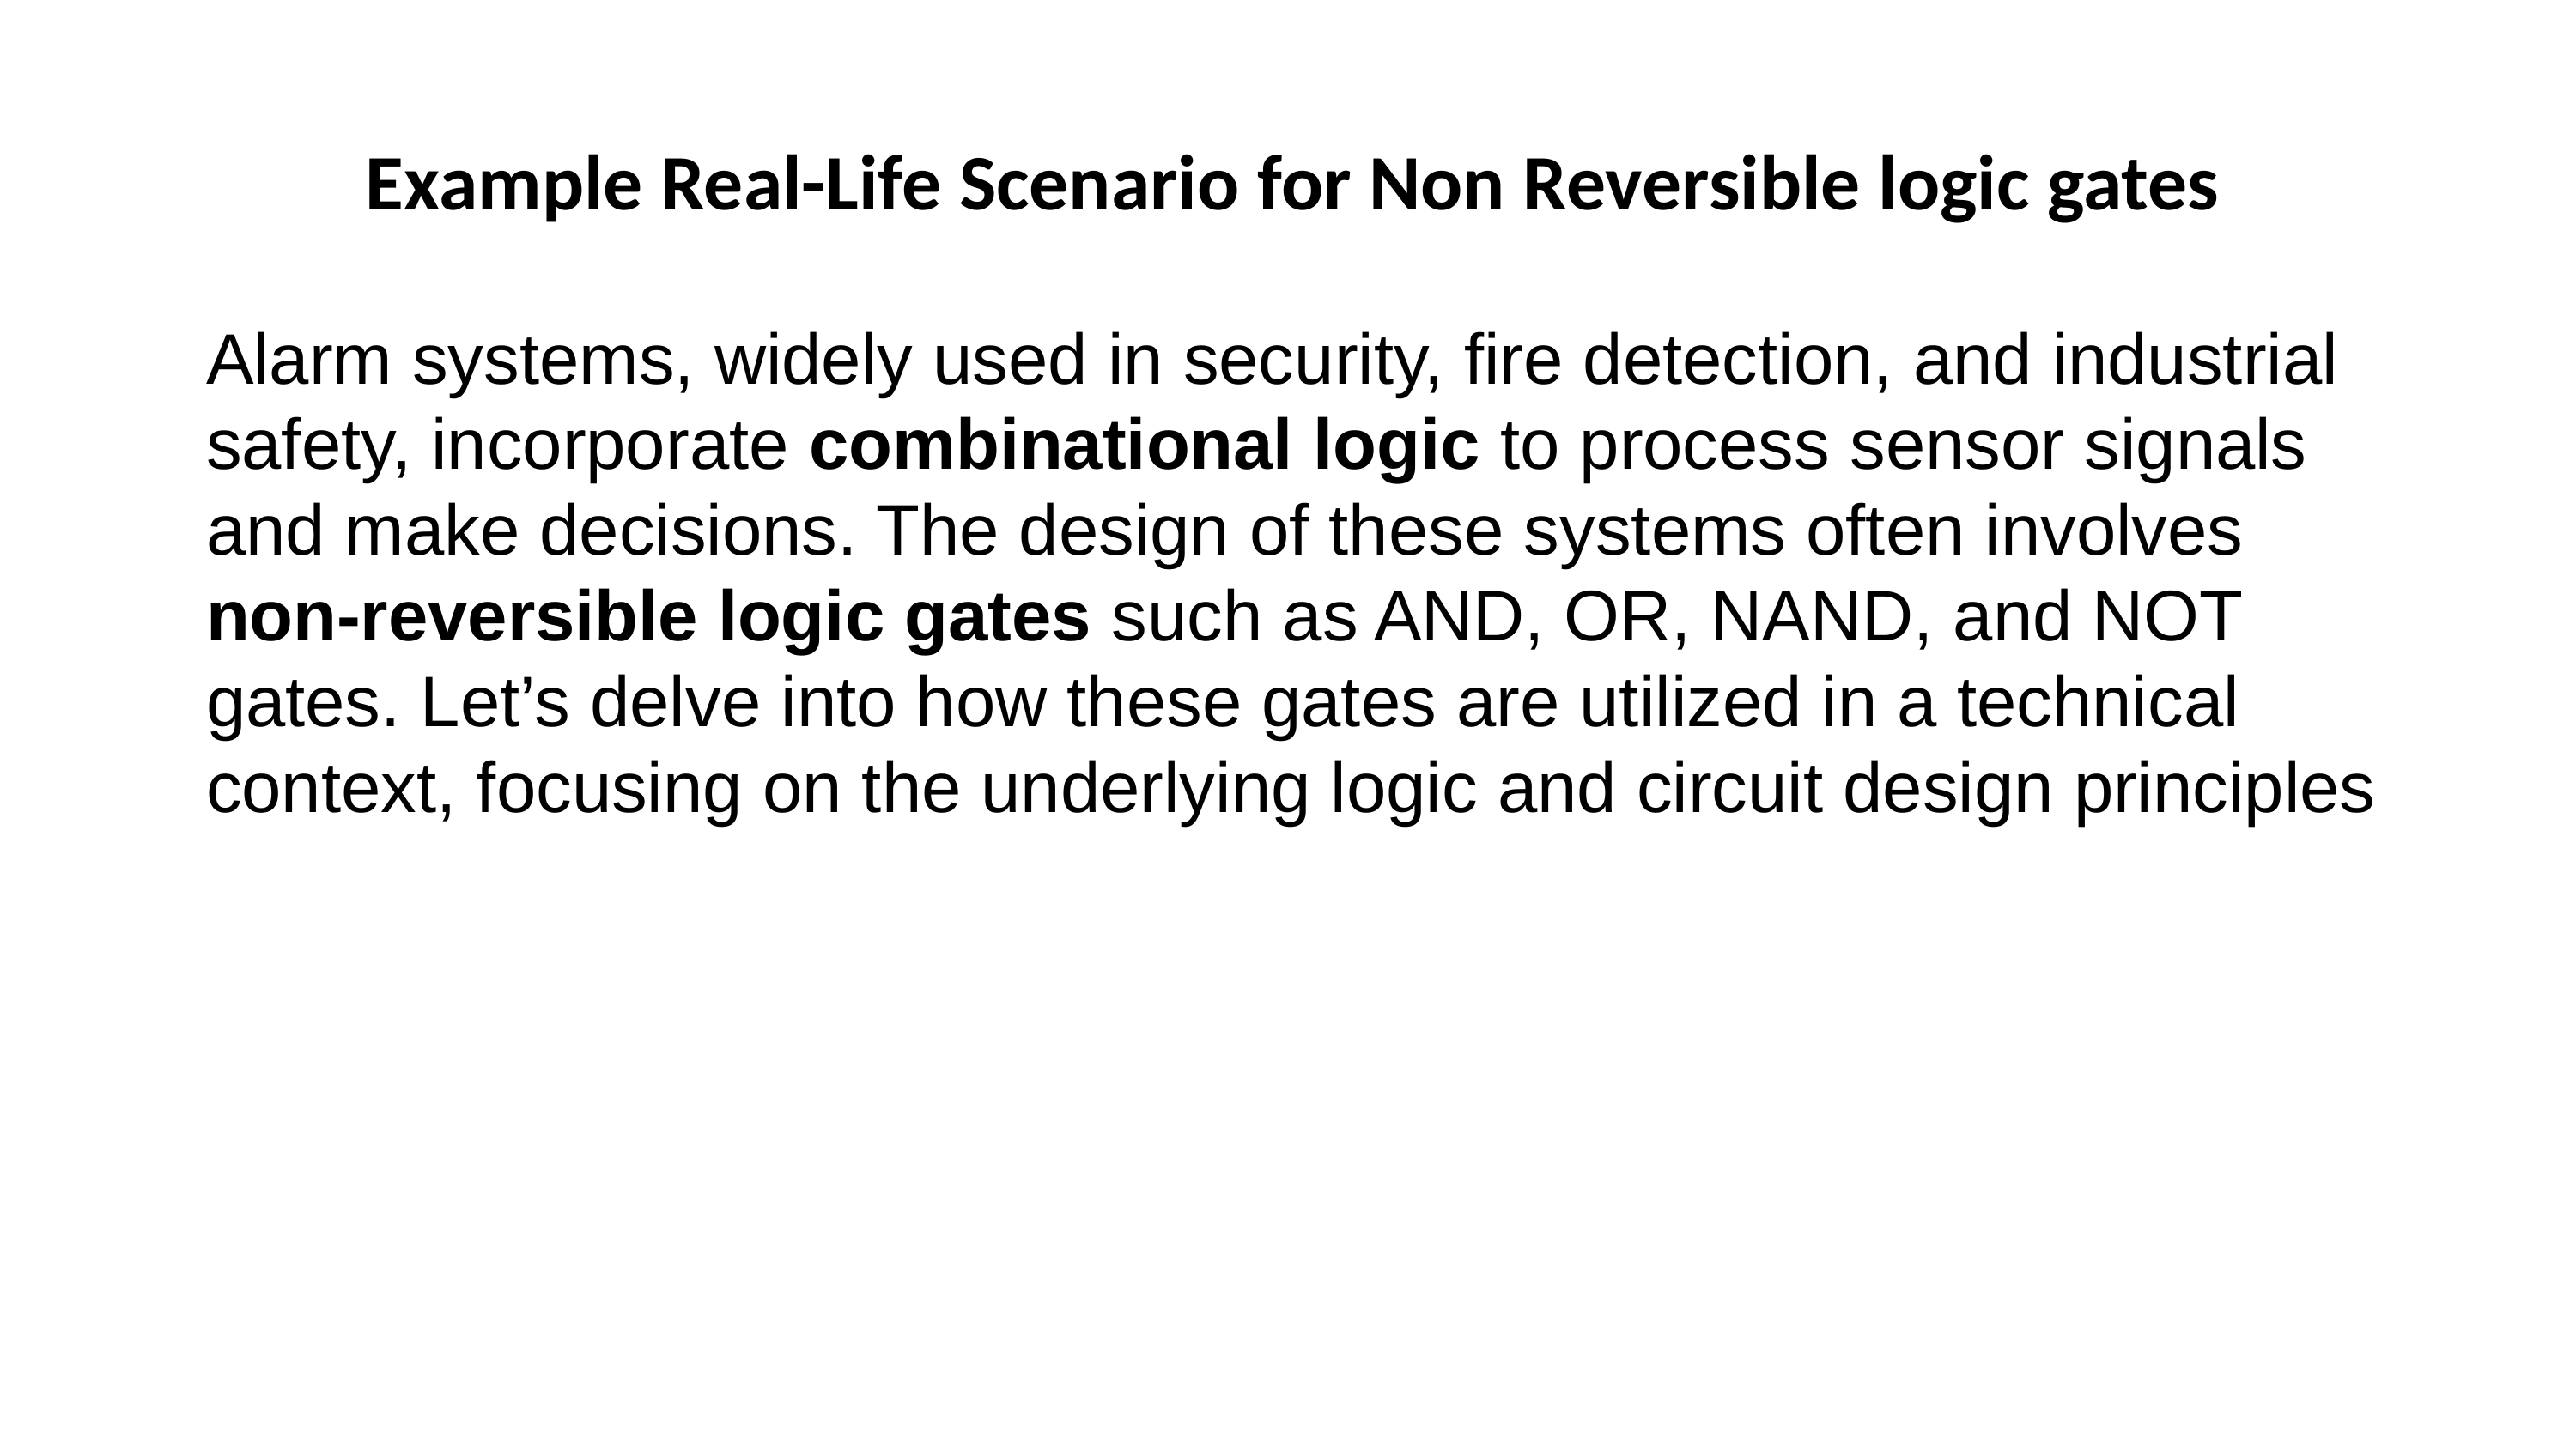

# Example Real-Life Scenario for Non Reversible logic gates
Alarm systems, widely used in security, fire detection, and industrial safety, incorporate combinational logic to process sensor signals and make decisions. The design of these systems often involves non-reversible logic gates such as AND, OR, NAND, and NOT gates. Let’s delve into how these gates are utilized in a technical context, focusing on the underlying logic and circuit design principles